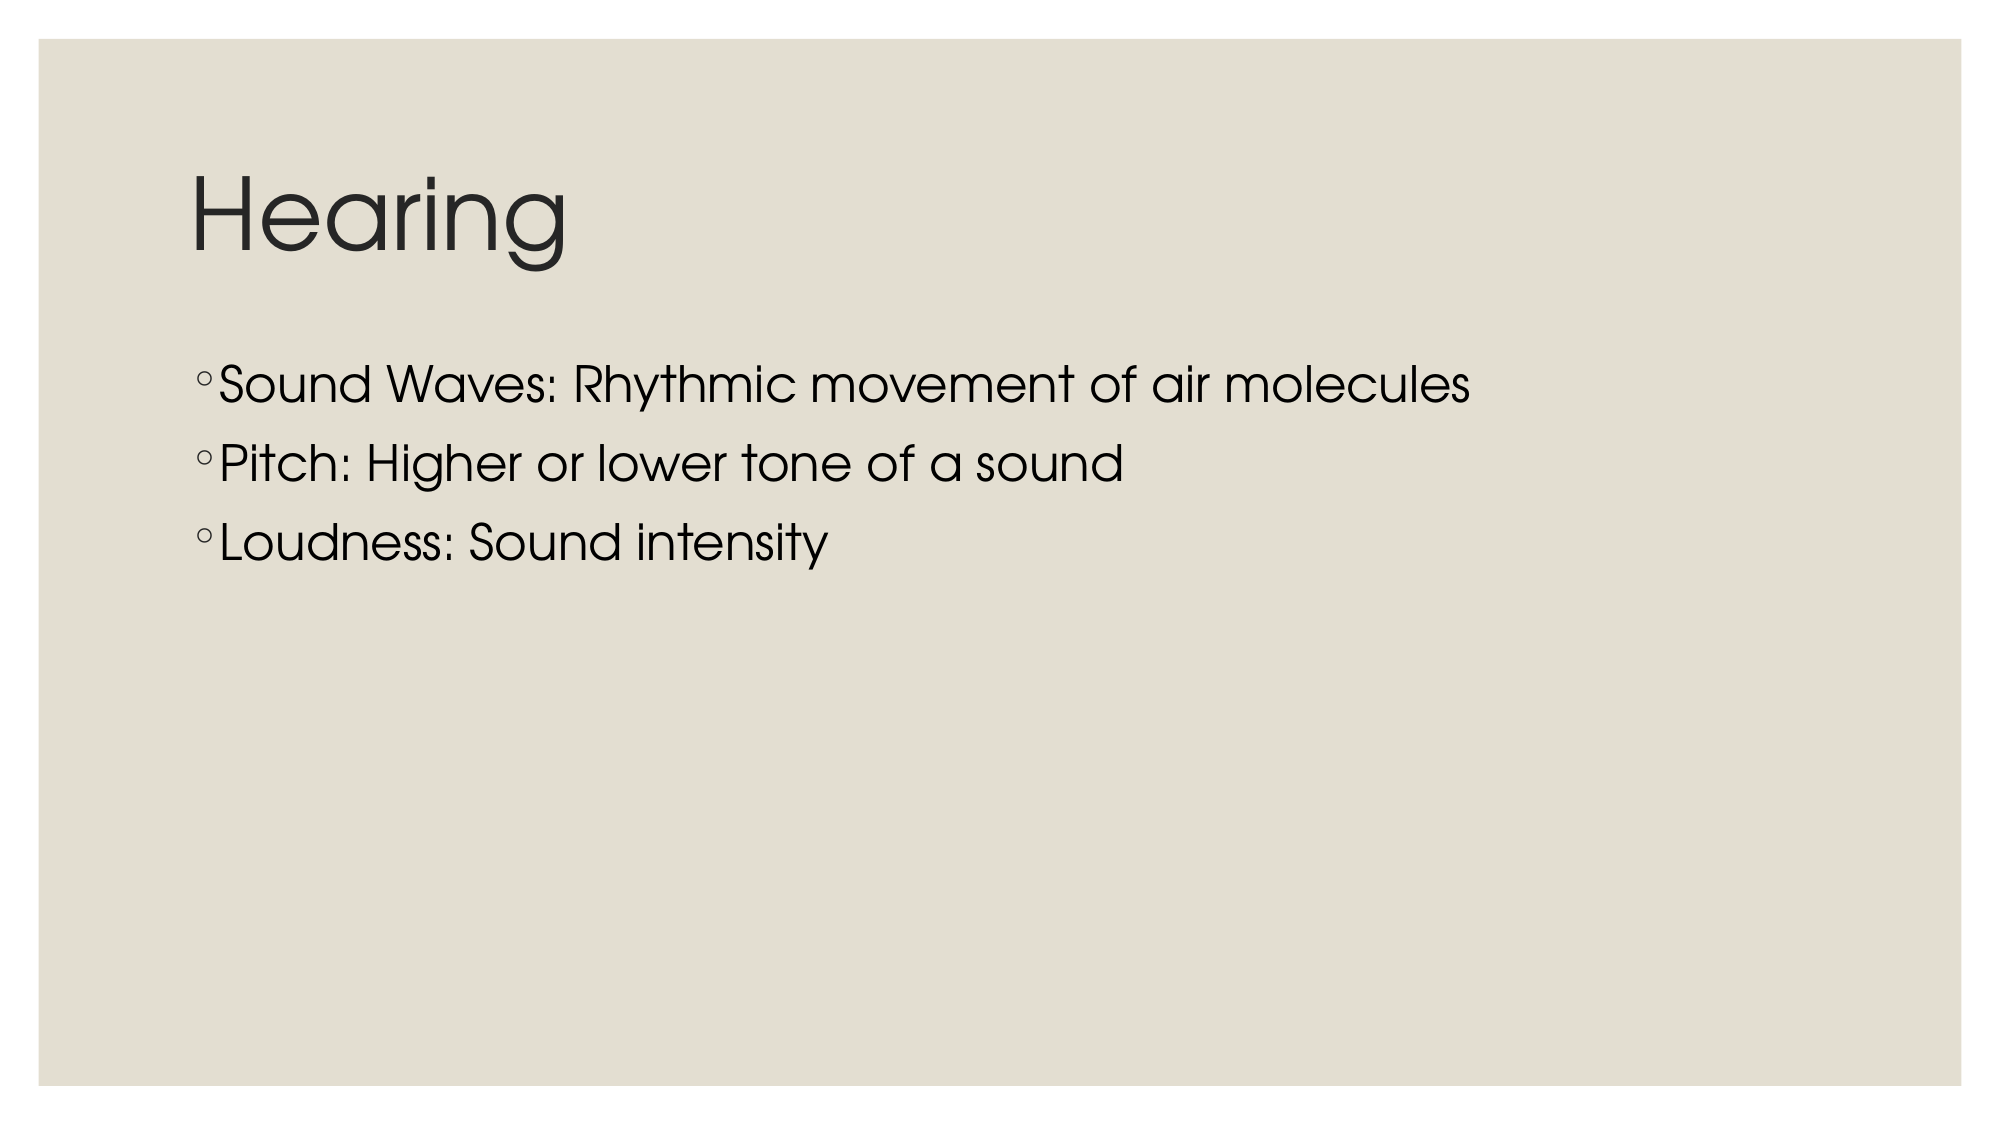

# Hearing
Sound Waves: Rhythmic movement of air molecules
Pitch: Higher or lower tone of a sound
Loudness: Sound intensity